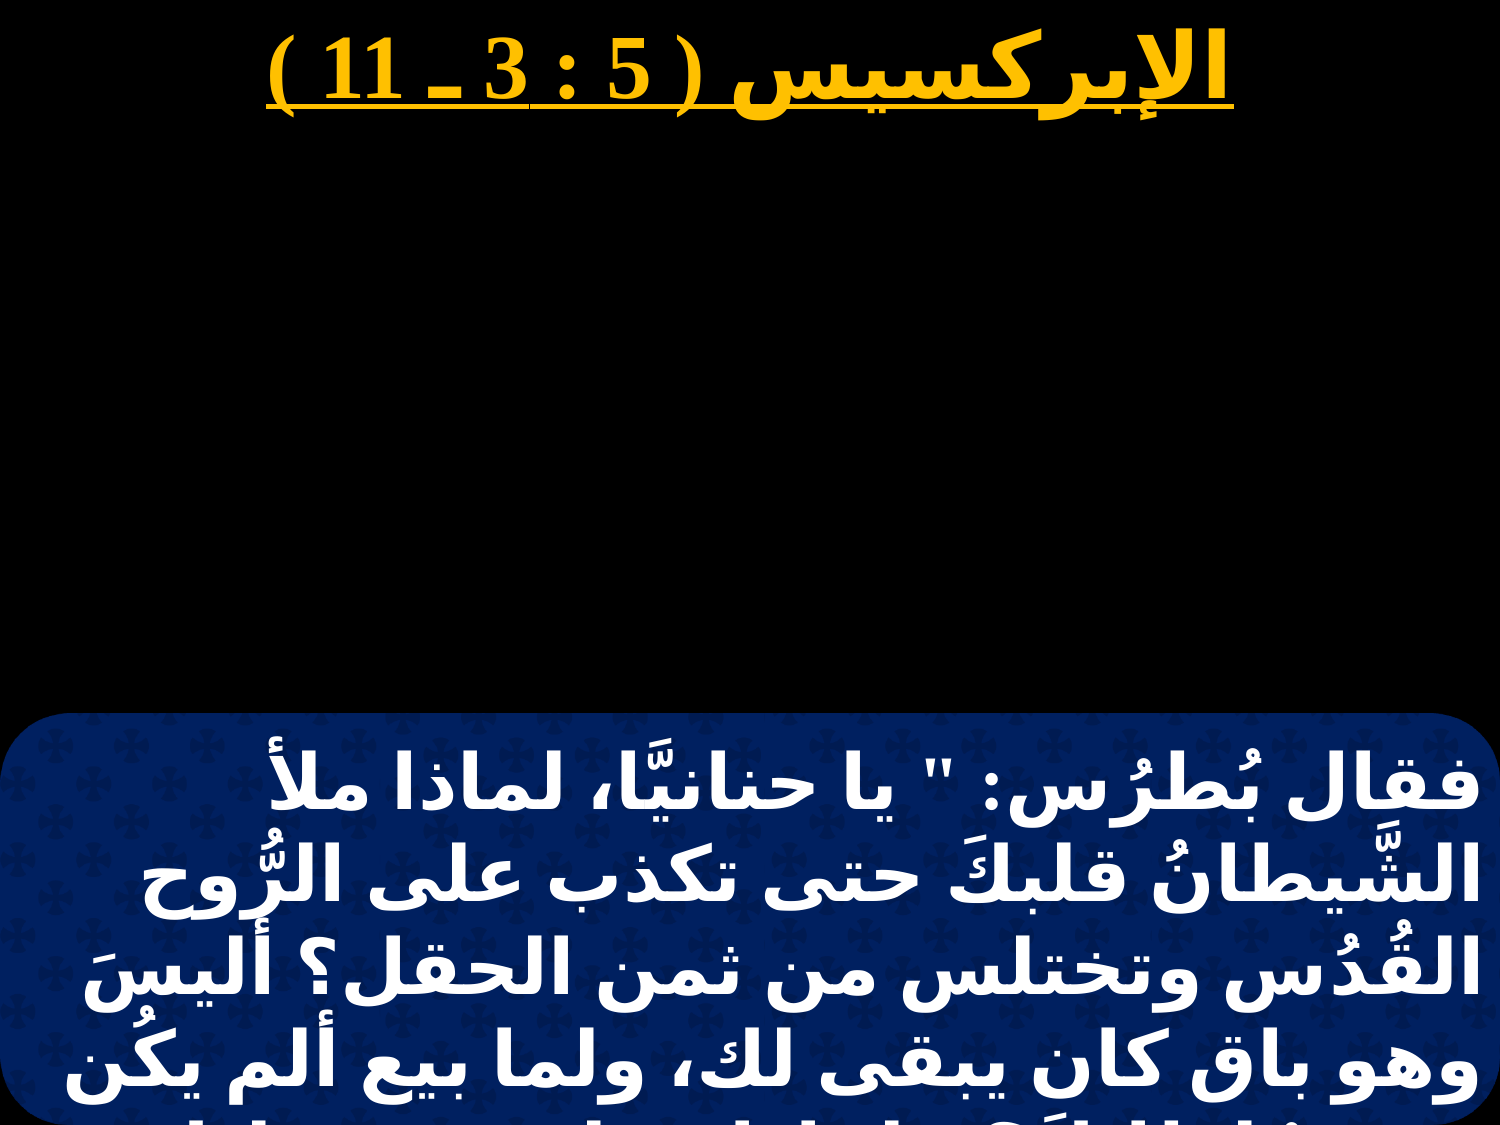

الإبركسيس ( 5 : 3 ـ 11 )
فقال بُطرُس: " يا حنانيَّا، لماذا ملأ الشَّيطانُ قلبكَ حتى تكذب على الرُّوح القُدُس وتختلس من ثمن الحقل؟ أليسَ وهو باق كان يبقى لك، ولما بيع ألم يكُن في سُلطانِكَ؟ فلماذا جعلت في قلبك هذا الأمر؟ أنك لم تكذب على الناس بل على اللَّه ".